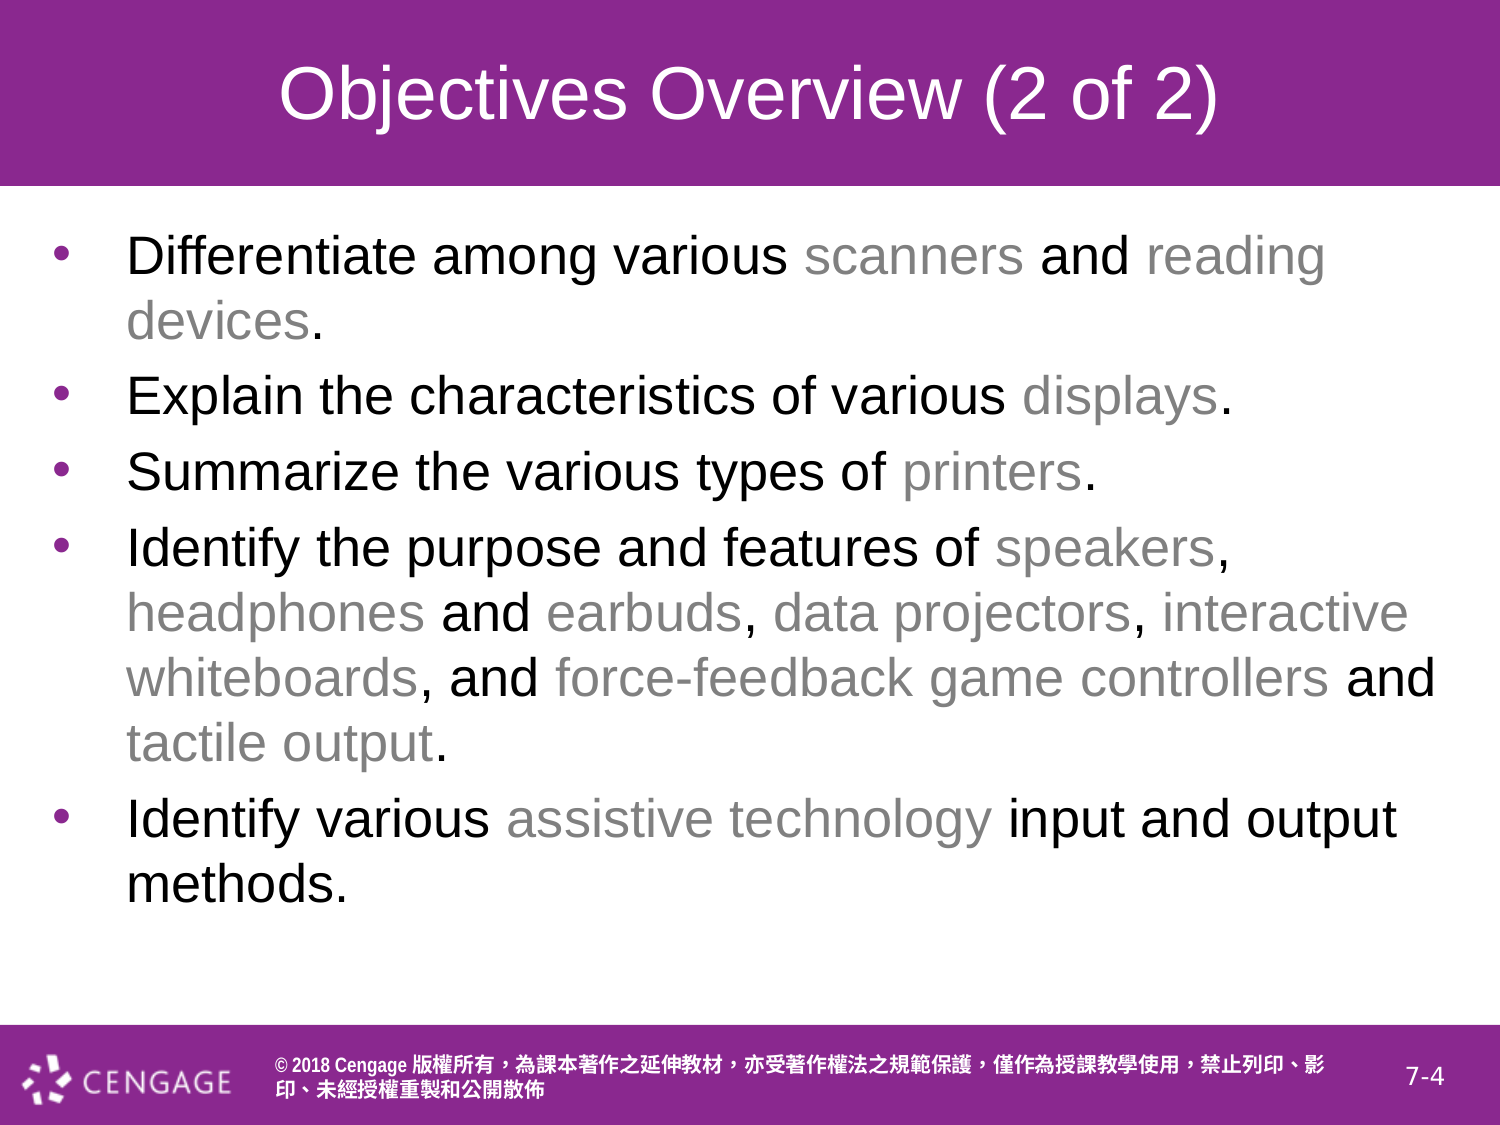

# Objectives Overview (2 of 2)
Differentiate among various scanners and reading devices.
Explain the characteristics of various displays.
Summarize the various types of printers.
Identify the purpose and features of speakers, headphones and earbuds, data projectors, interactive whiteboards, and force-feedback game controllers and tactile output.
Identify various assistive technology input and output methods.